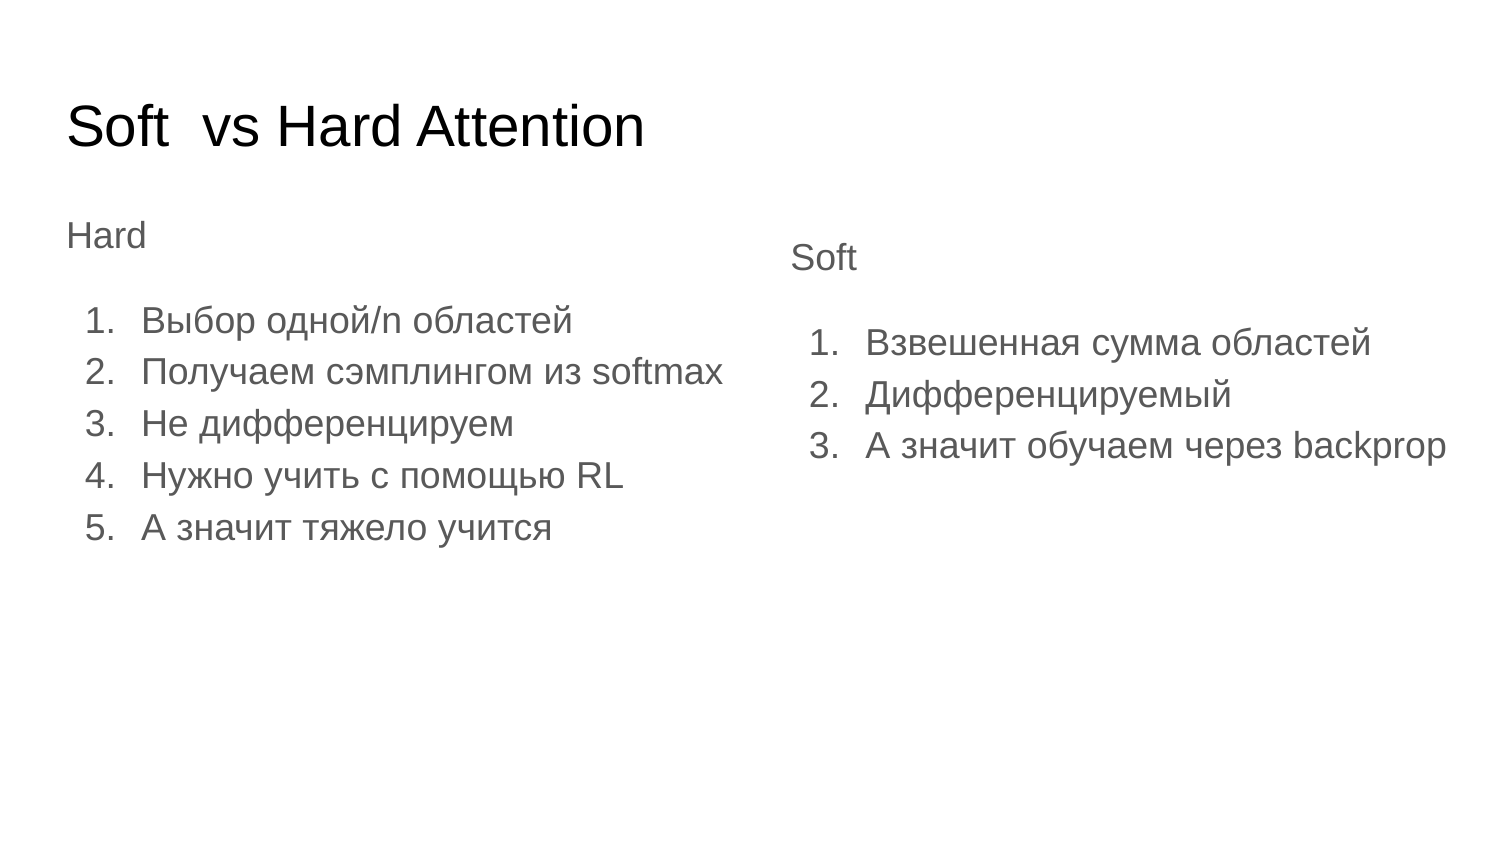

# Soft  vs Hard Attention
Hard
Выбор одной/n областей
Получаем сэмплингом из softmax
Не дифференцируем
Нужно учить с помощью RL
А значит тяжело учится
Soft
Взвешенная сумма областей
Дифференцируемый
А значит обучаем через backprop